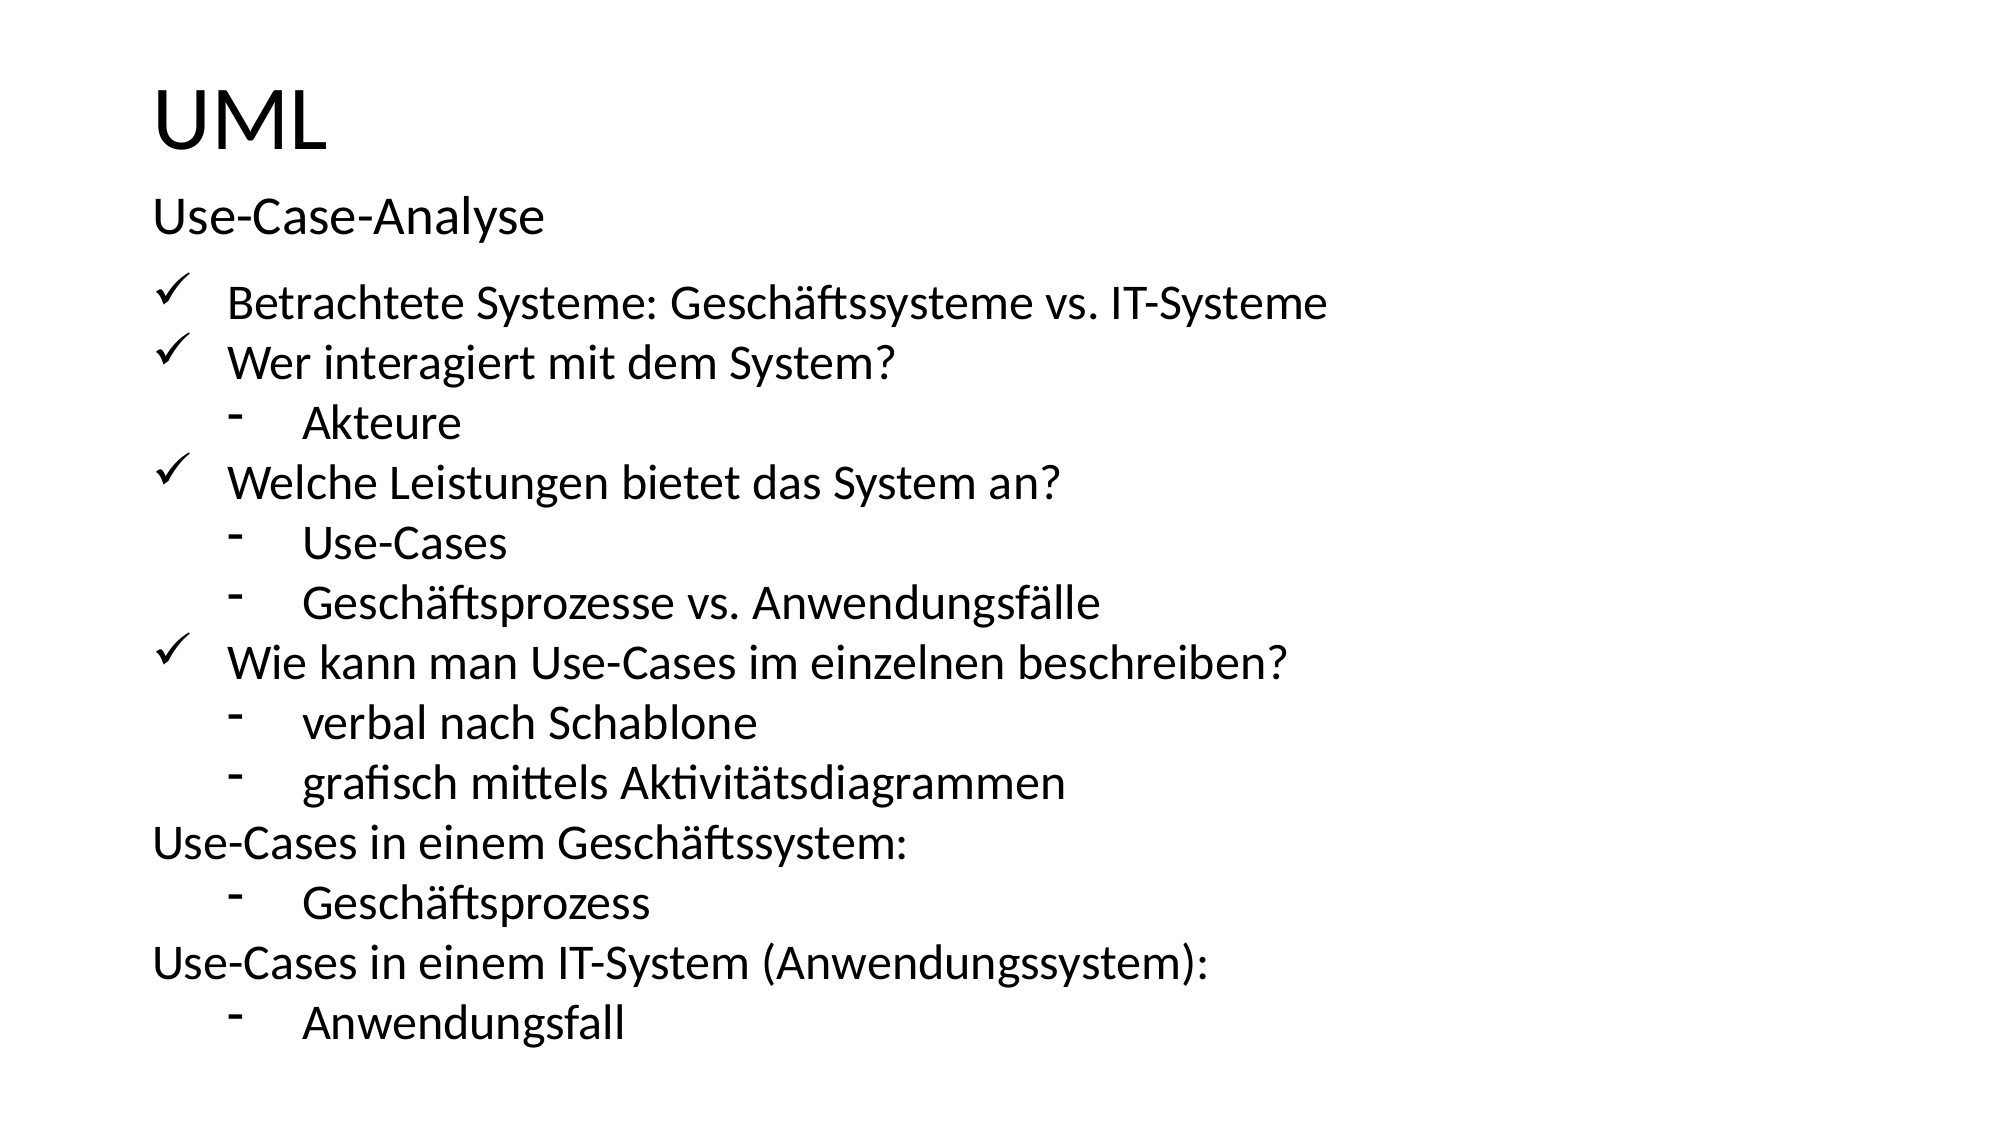

# UML
Use-Case-Analyse
Betrachtete Systeme: Geschäftssysteme vs. IT-Systeme
Wer interagiert mit dem System?
Akteure
Welche Leistungen bietet das System an?
Use-Cases
Geschäftsprozesse vs. Anwendungsfälle
Wie kann man Use-Cases im einzelnen beschreiben?
verbal nach Schablone
grafisch mittels Aktivitätsdiagrammen
Use-Cases in einem Geschäftssystem:
Geschäftsprozess
Use-Cases in einem IT-System (Anwendungssystem):
Anwendungsfall